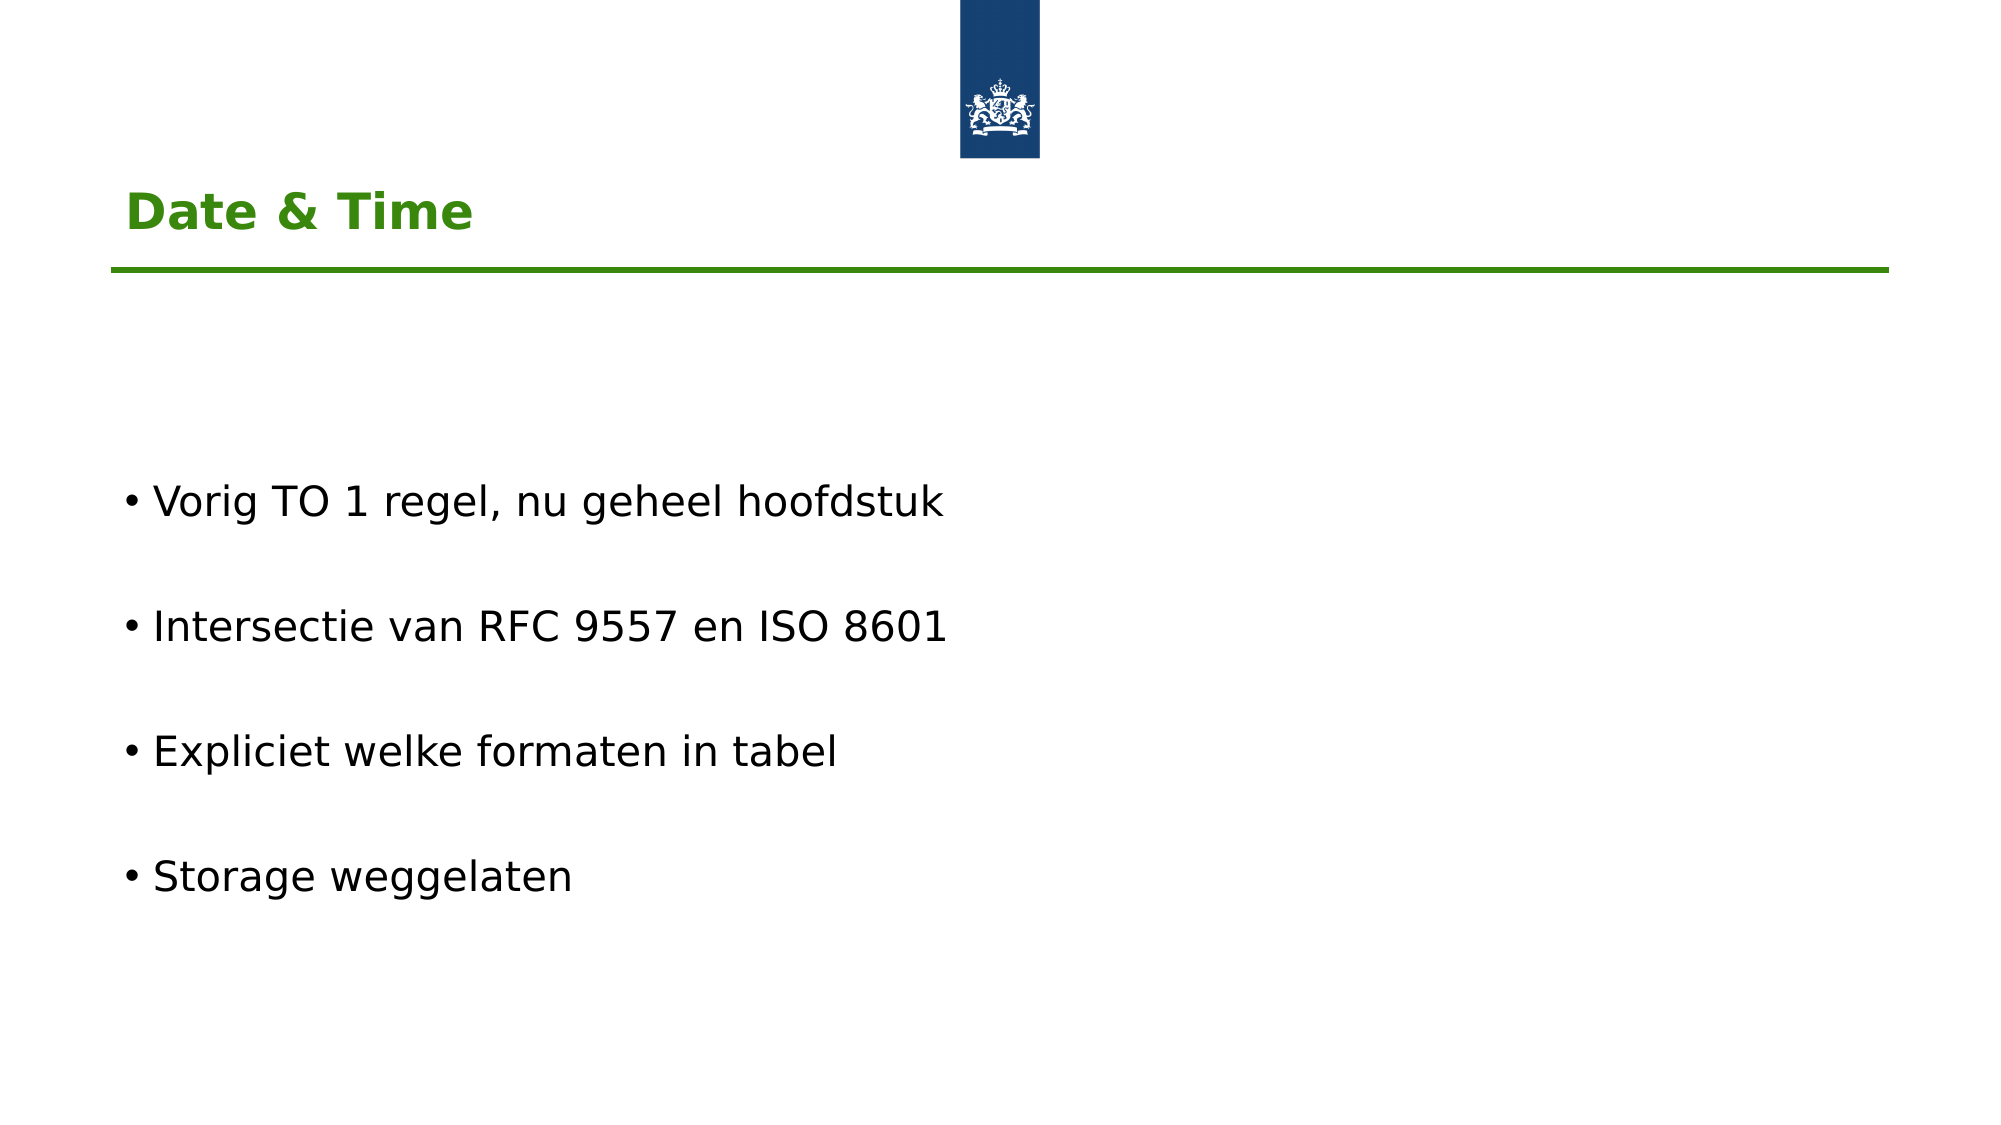

# Date & Time
Vorig TO 1 regel, nu geheel hoofdstuk
Intersectie van RFC 9557 en ISO 8601
Expliciet welke formaten in tabel
Storage weggelaten